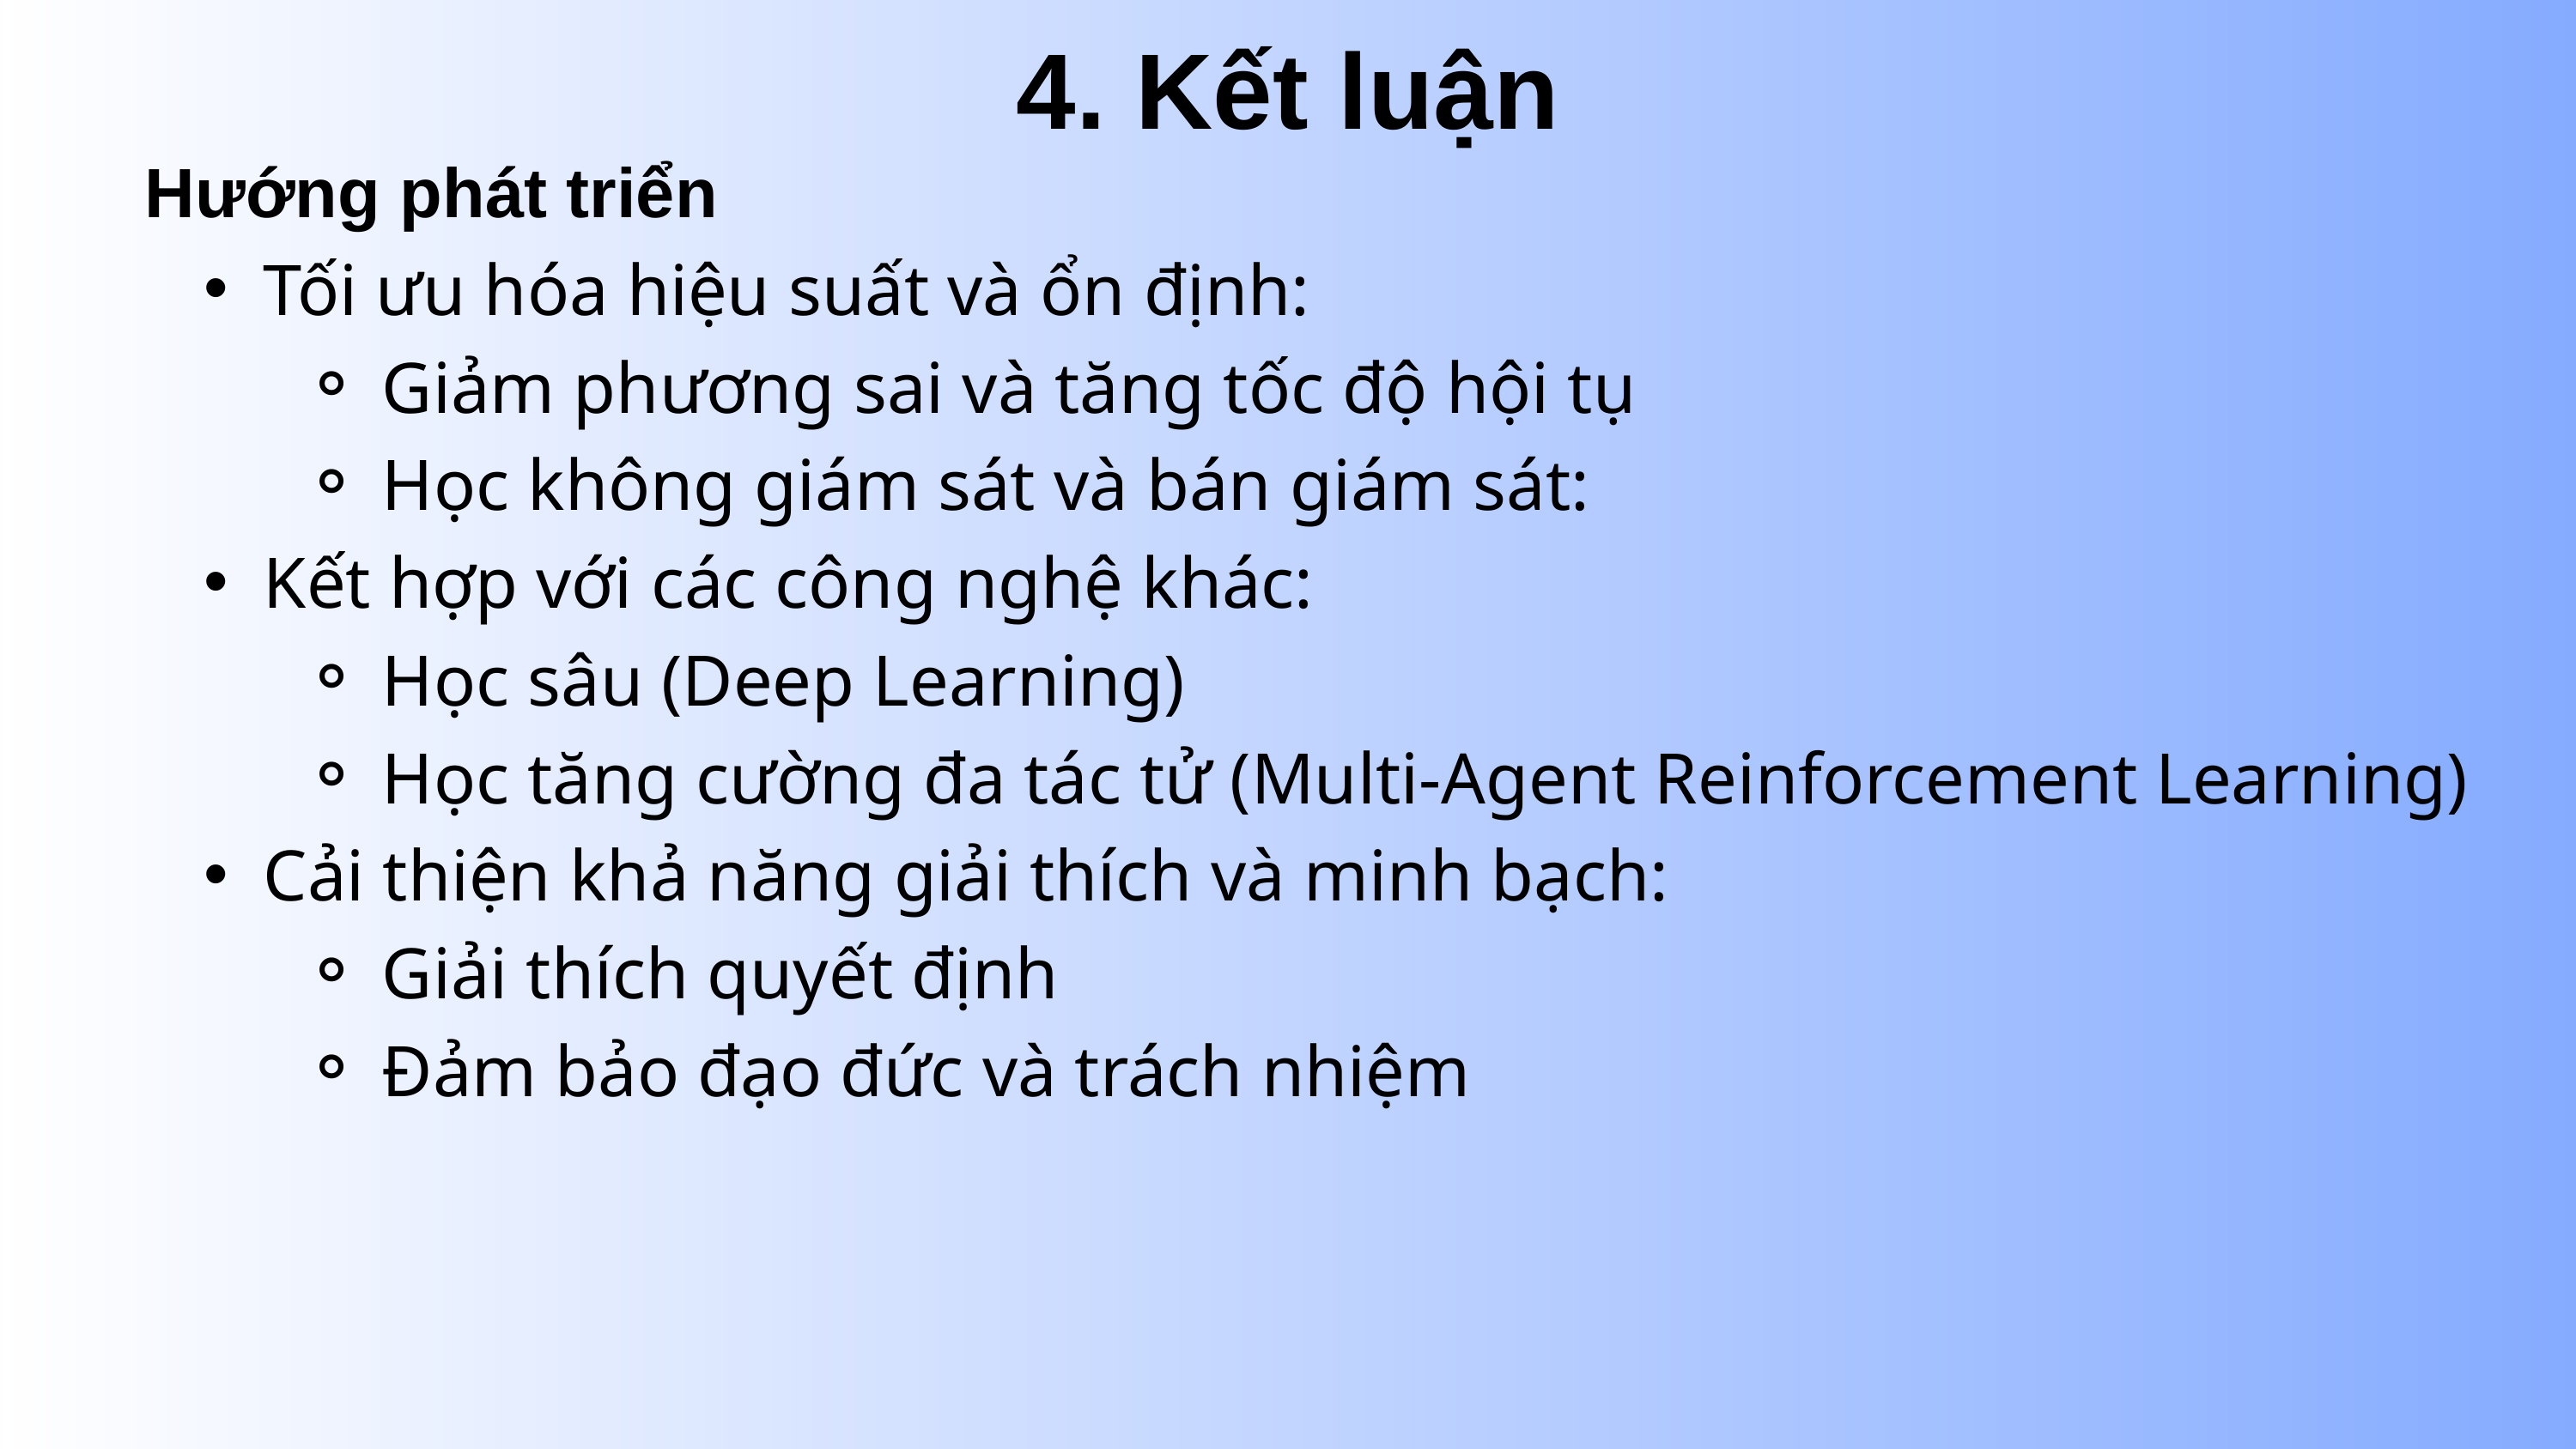

4. Kết luận
Hướng phát triển
Tối ưu hóa hiệu suất và ổn định:
Giảm phương sai và tăng tốc độ hội tụ
Học không giám sát và bán giám sát:
Kết hợp với các công nghệ khác:
Học sâu (Deep Learning)
Học tăng cường đa tác tử (Multi-Agent Reinforcement Learning)
Cải thiện khả năng giải thích và minh bạch:
Giải thích quyết định
Đảm bảo đạo đức và trách nhiệm